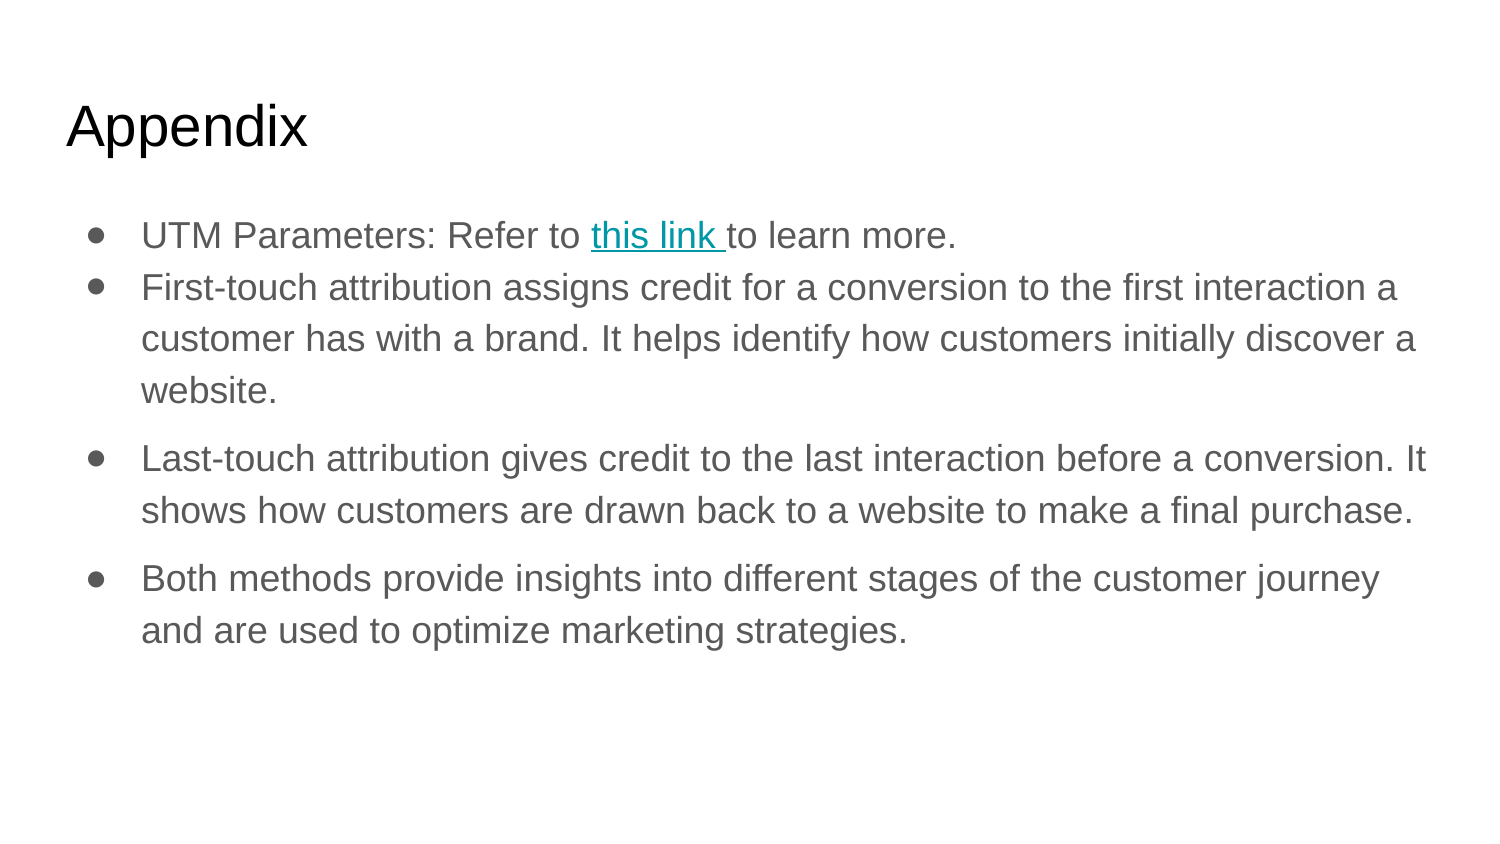

# Appendix
UTM Parameters: Refer to this link to learn more.
First-touch attribution assigns credit for a conversion to the first interaction a customer has with a brand. It helps identify how customers initially discover a website.
Last-touch attribution gives credit to the last interaction before a conversion. It shows how customers are drawn back to a website to make a final purchase.
Both methods provide insights into different stages of the customer journey and are used to optimize marketing strategies.